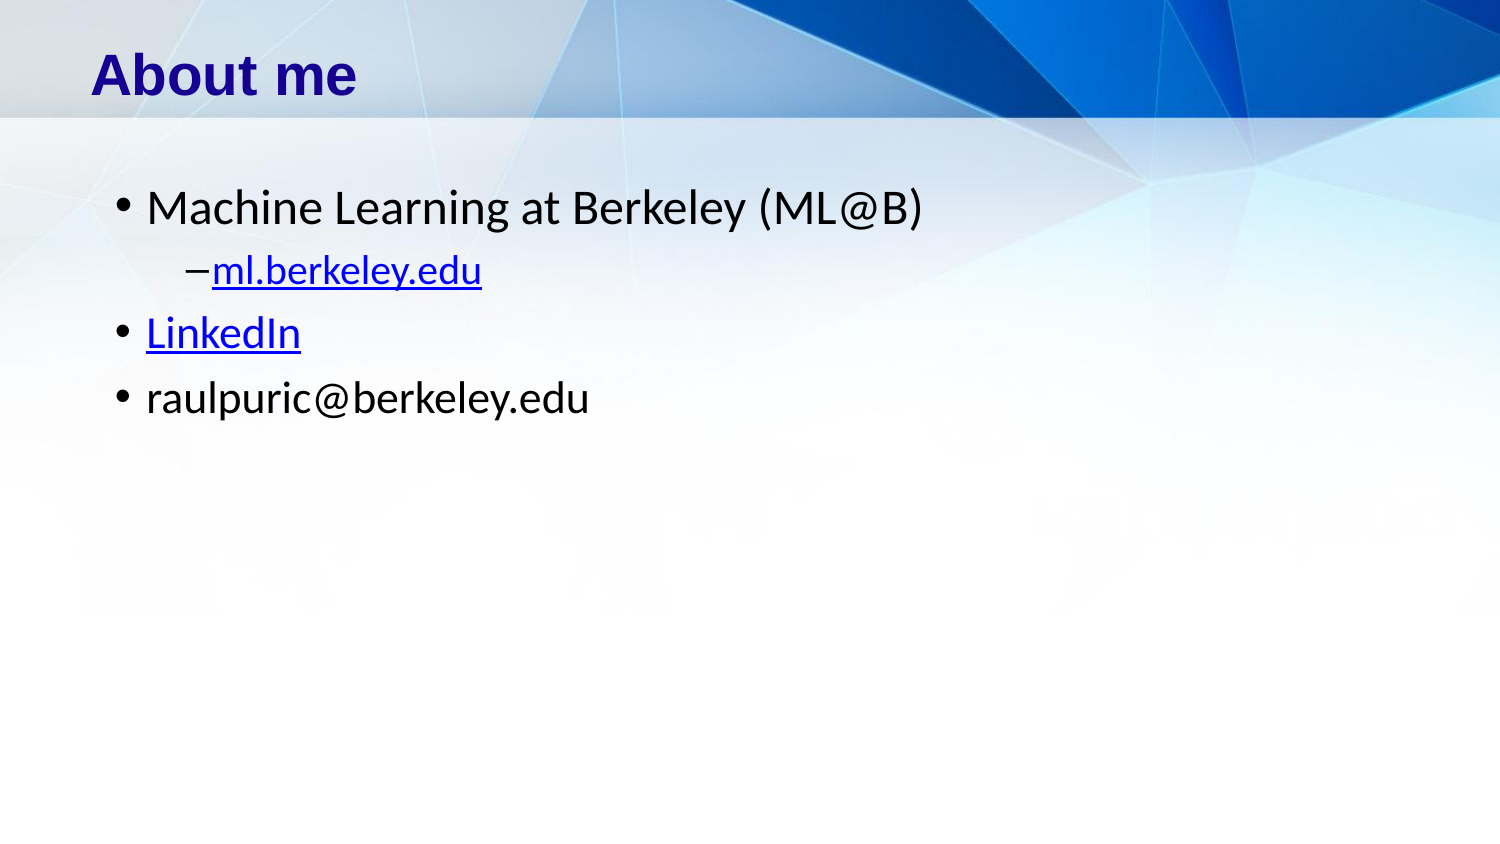

# About me
Machine Learning at Berkeley (ML@B)
ml.berkeley.edu
LinkedIn
raulpuric@berkeley.edu